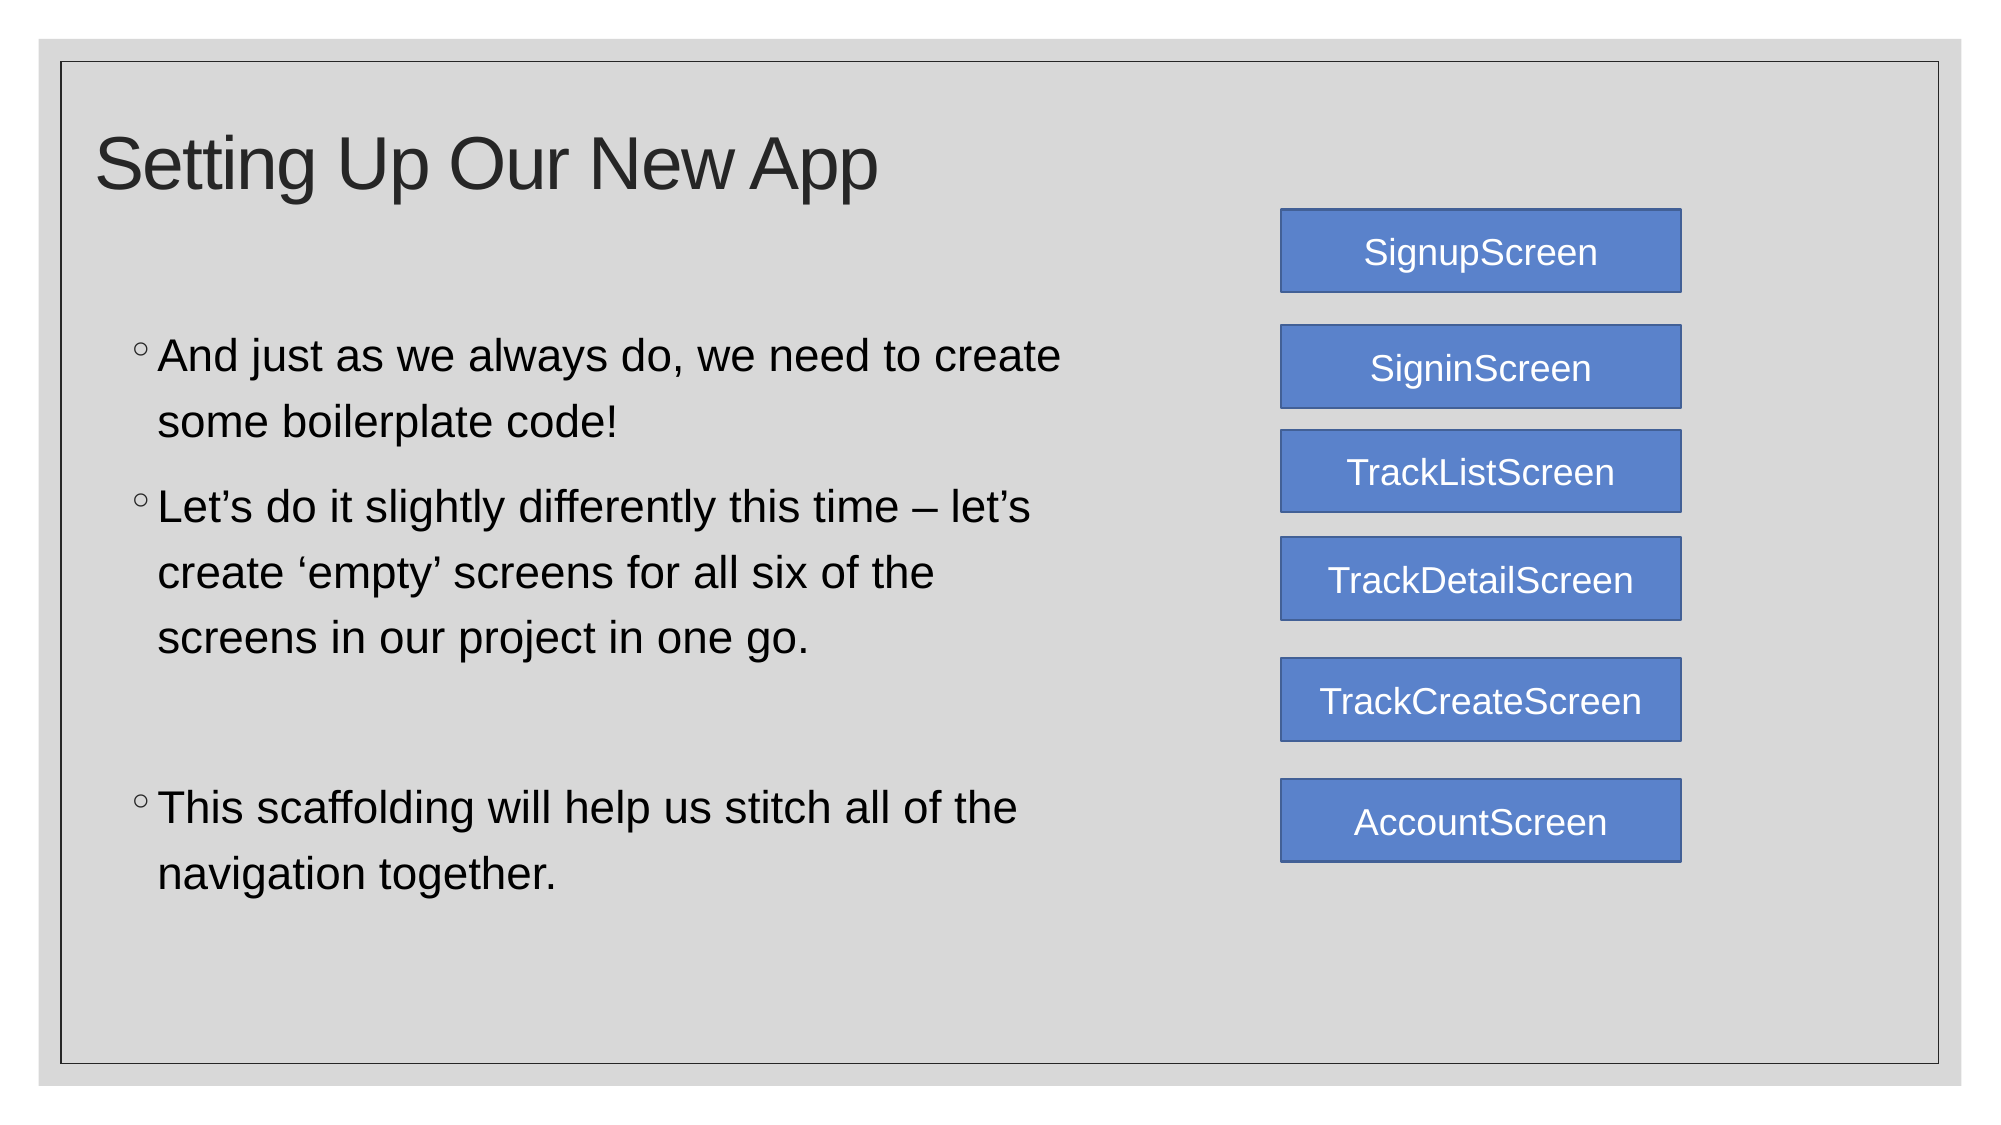

# Setting Up Our New App
SignupScreen
SigninScreen
TrackListScreen
TrackDetailScreen
TrackCreateScreen
AccountScreen
And just as we always do, we need to create some boilerplate code!
Let’s do it slightly differently this time – let’s create ‘empty’ screens for all six of the screens in our project in one go.

This scaffolding will help us stitch all of the navigation together.